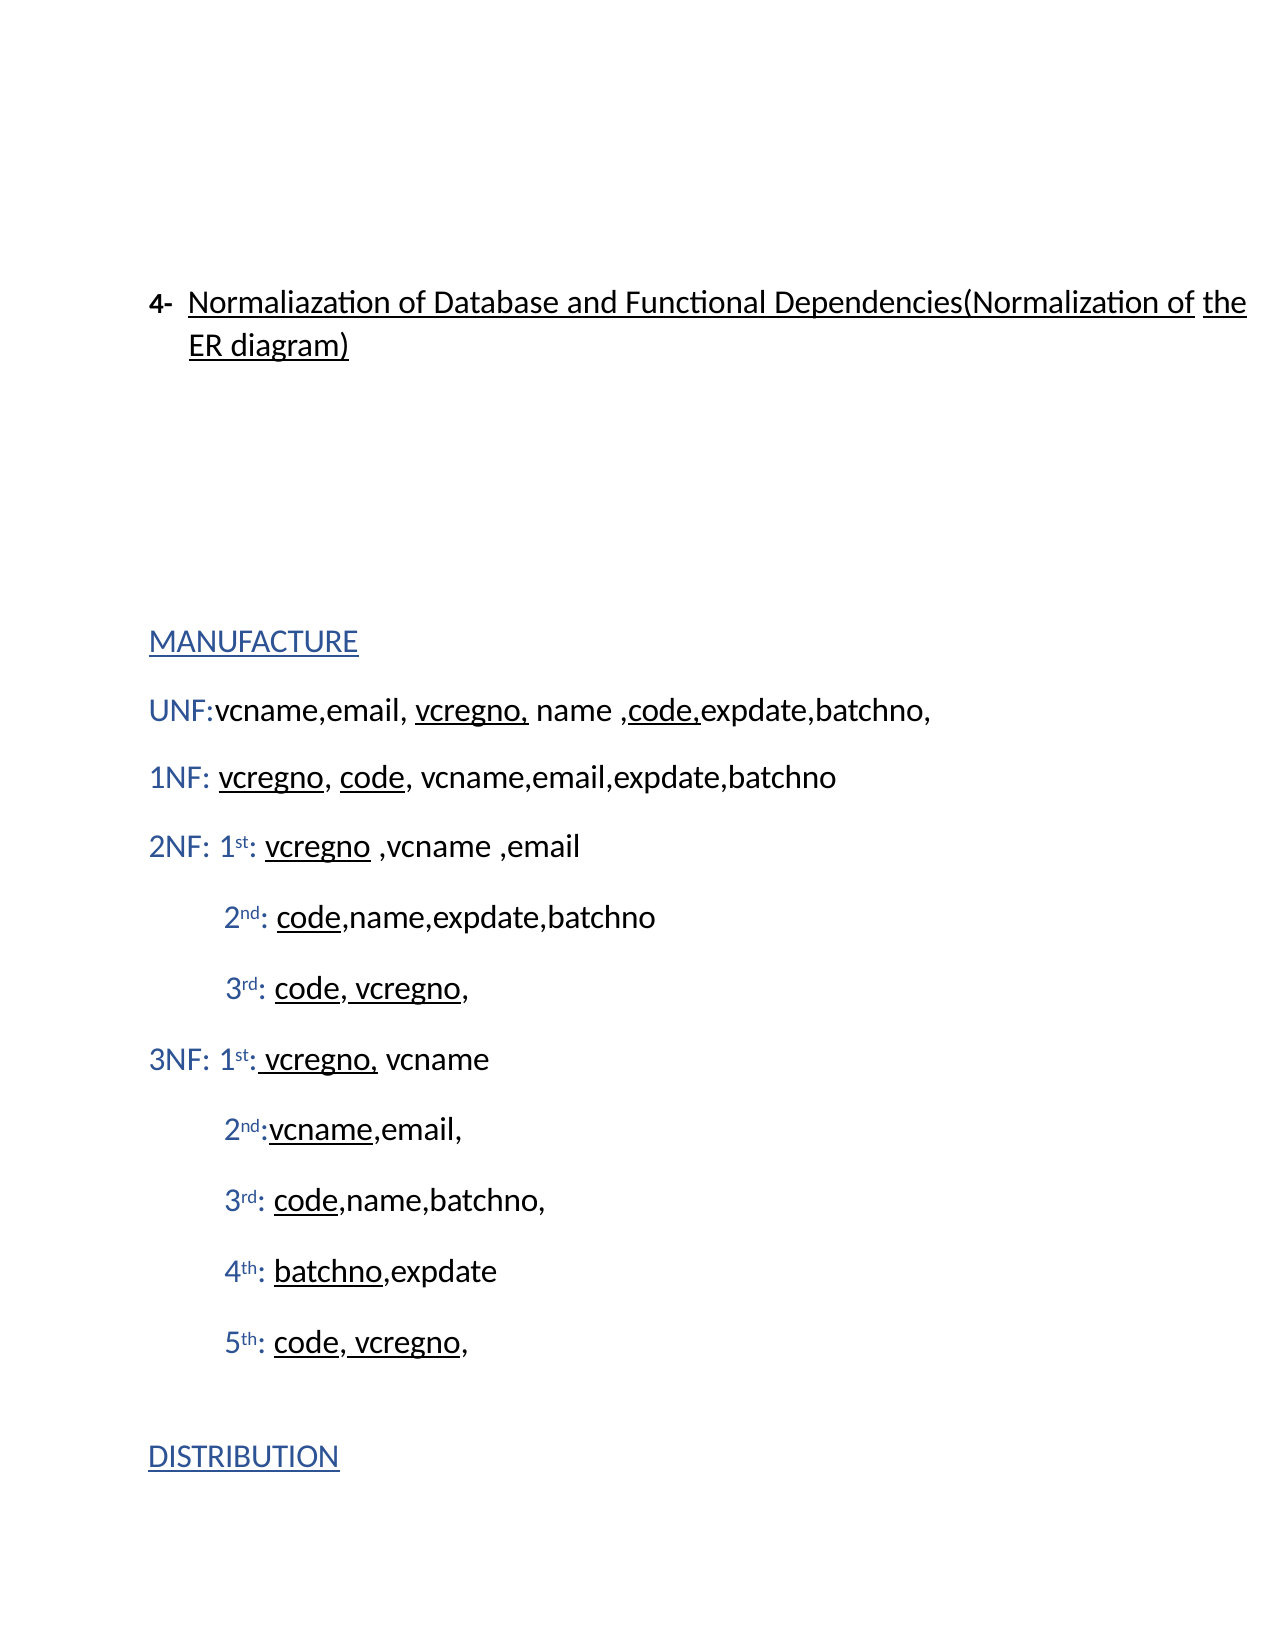

4- Normaliazation of Database and Functional Dependencies(Normalization of the ER diagram)
MANUFACTURE
UNF:vcname,email, vcregno, name ,code,expdate,batchno, 1NF: vcregno, code, vcname,email,expdate,batchno
2NF: 1st: vcregno ,vcname ,email
2nd: code,name,expdate,batchno 3rd: code, vcregno,
3NF: 1st: vcregno, vcname 2nd:vcname,email,
3rd: code,name,batchno, 4th: batchno,expdate 5th: code, vcregno,

DISTRIBUTION